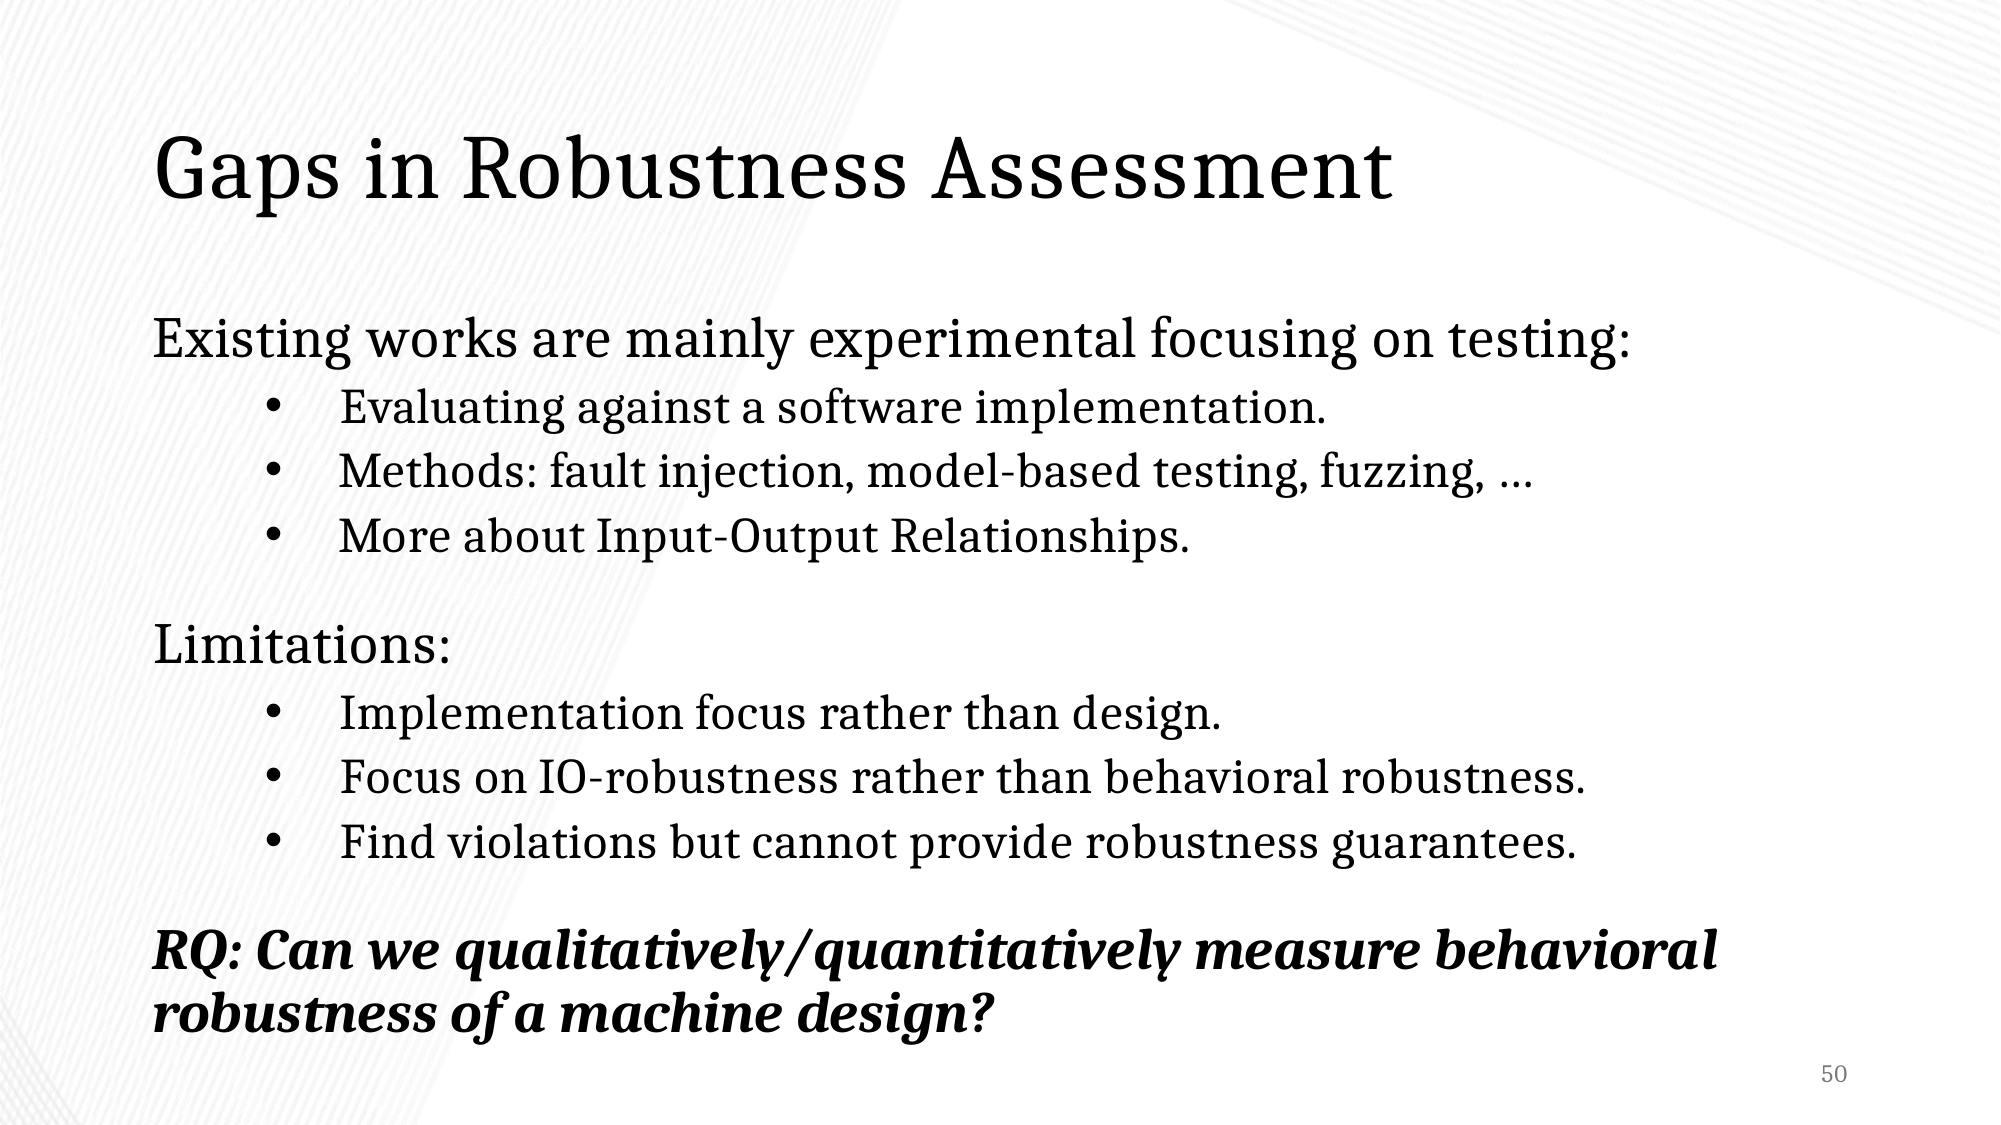

# Gaps in Robustness Assessment
Existing works are mainly experimental focusing on testing:
Evaluating against a software implementation.
Methods: fault injection, model-based testing, fuzzing, …
More about Input-Output Relationships.
Limitations:
Implementation focus rather than design.
Focus on IO-robustness rather than behavioral robustness.
Find violations but cannot provide robustness guarantees.
RQ: Can we qualitatively/quantitatively measure behavioral robustness of a machine design?
50